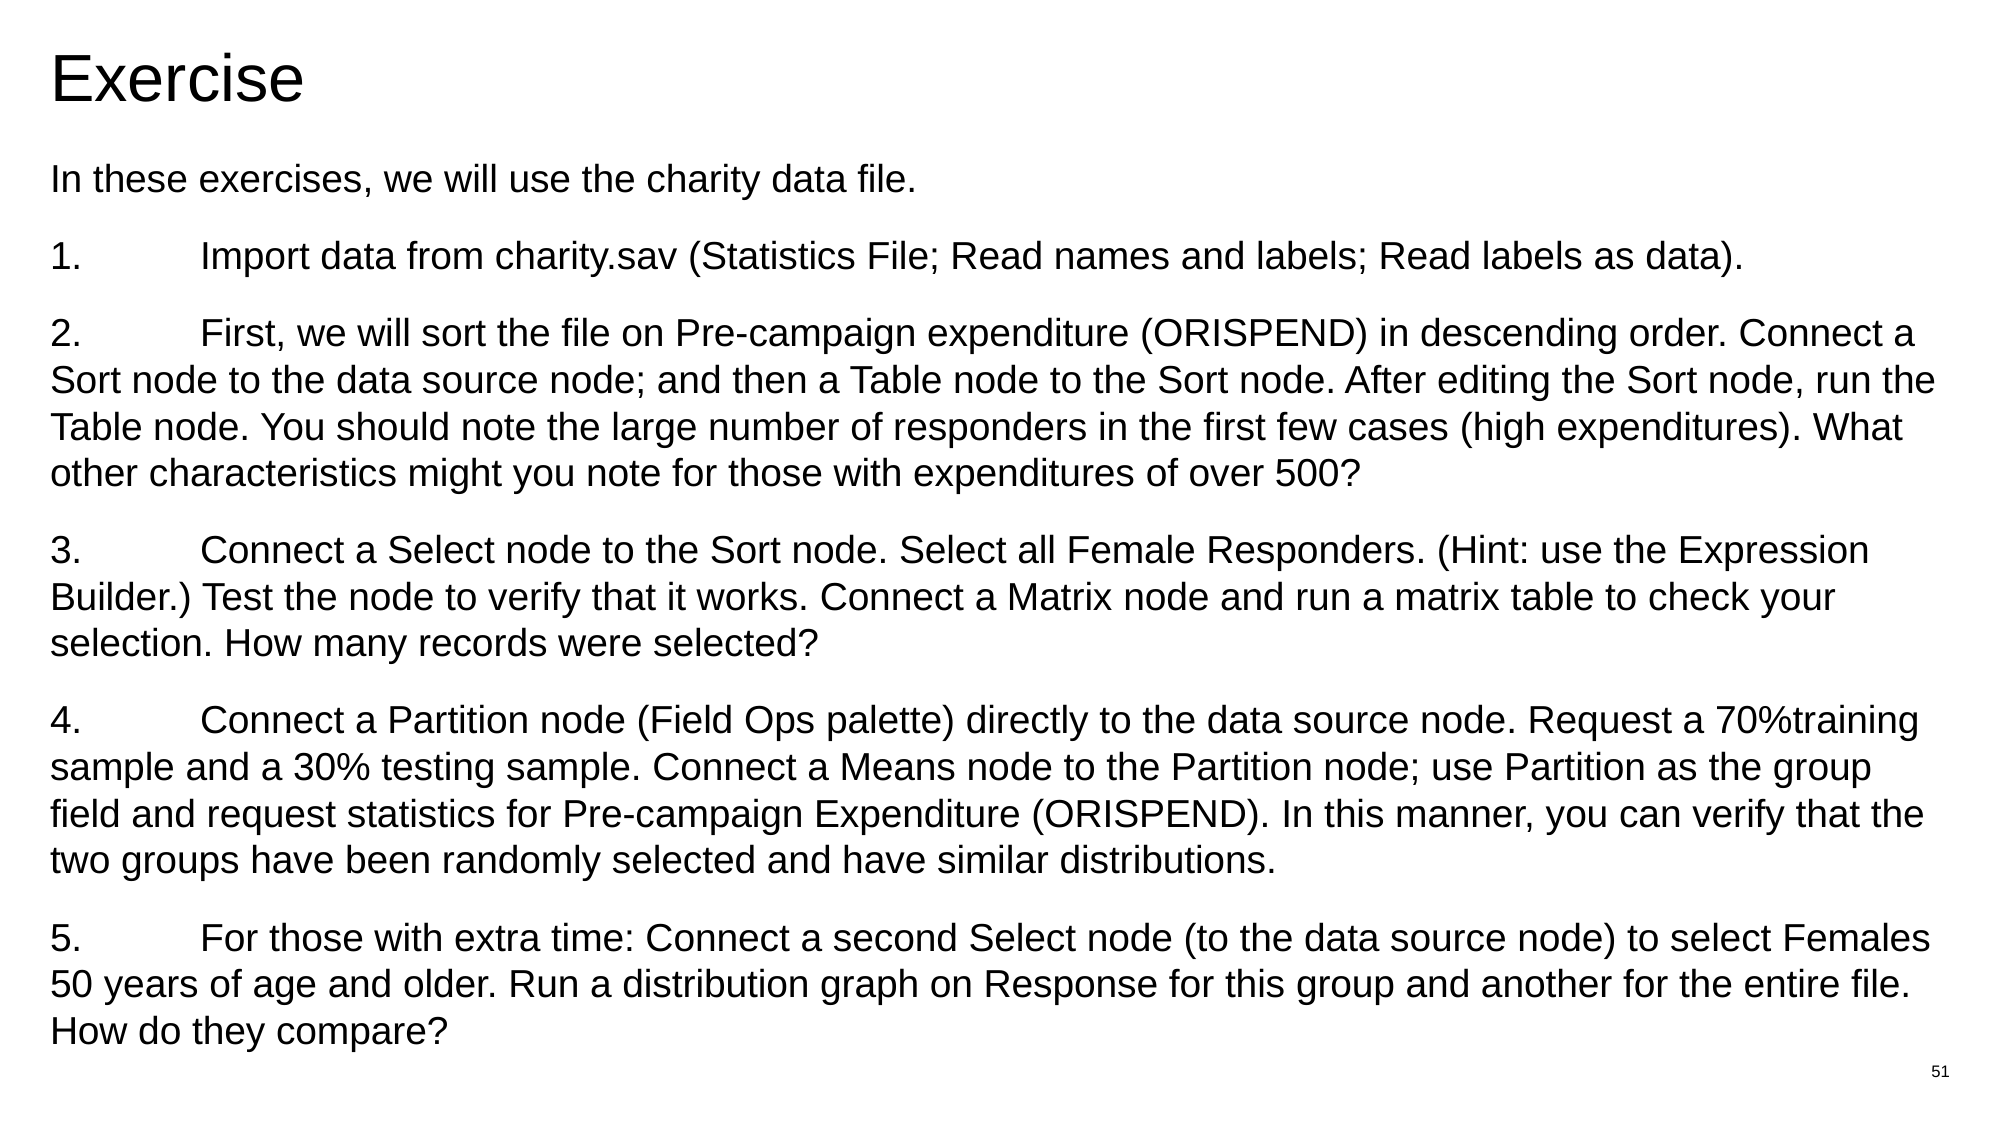

# Exercise
In these exercises, we will use the charity data file.
1.	Import data from charity.sav (Statistics File; Read names and labels; Read labels as data).
2.	First, we will sort the file on Pre-campaign expenditure (ORISPEND) in descending order. Connect a Sort node to the data source node; and then a Table node to the Sort node. After editing the Sort node, run the Table node. You should note the large number of responders in the first few cases (high expenditures). What other characteristics might you note for those with expenditures of over 500?
3.	Connect a Select node to the Sort node. Select all Female Responders. (Hint: use the Expression Builder.) Test the node to verify that it works. Connect a Matrix node and run a matrix table to check your selection. How many records were selected?
4.	Connect a Partition node (Field Ops palette) directly to the data source node. Request a 70%training sample and a 30% testing sample. Connect a Means node to the Partition node; use Partition as the group field and request statistics for Pre-campaign Expenditure (ORISPEND). In this manner, you can verify that the two groups have been randomly selected and have similar distributions.
5.	For those with extra time: Connect a second Select node (to the data source node) to select Females 50 years of age and older. Run a distribution graph on Response for this group and another for the entire file. How do they compare?
51